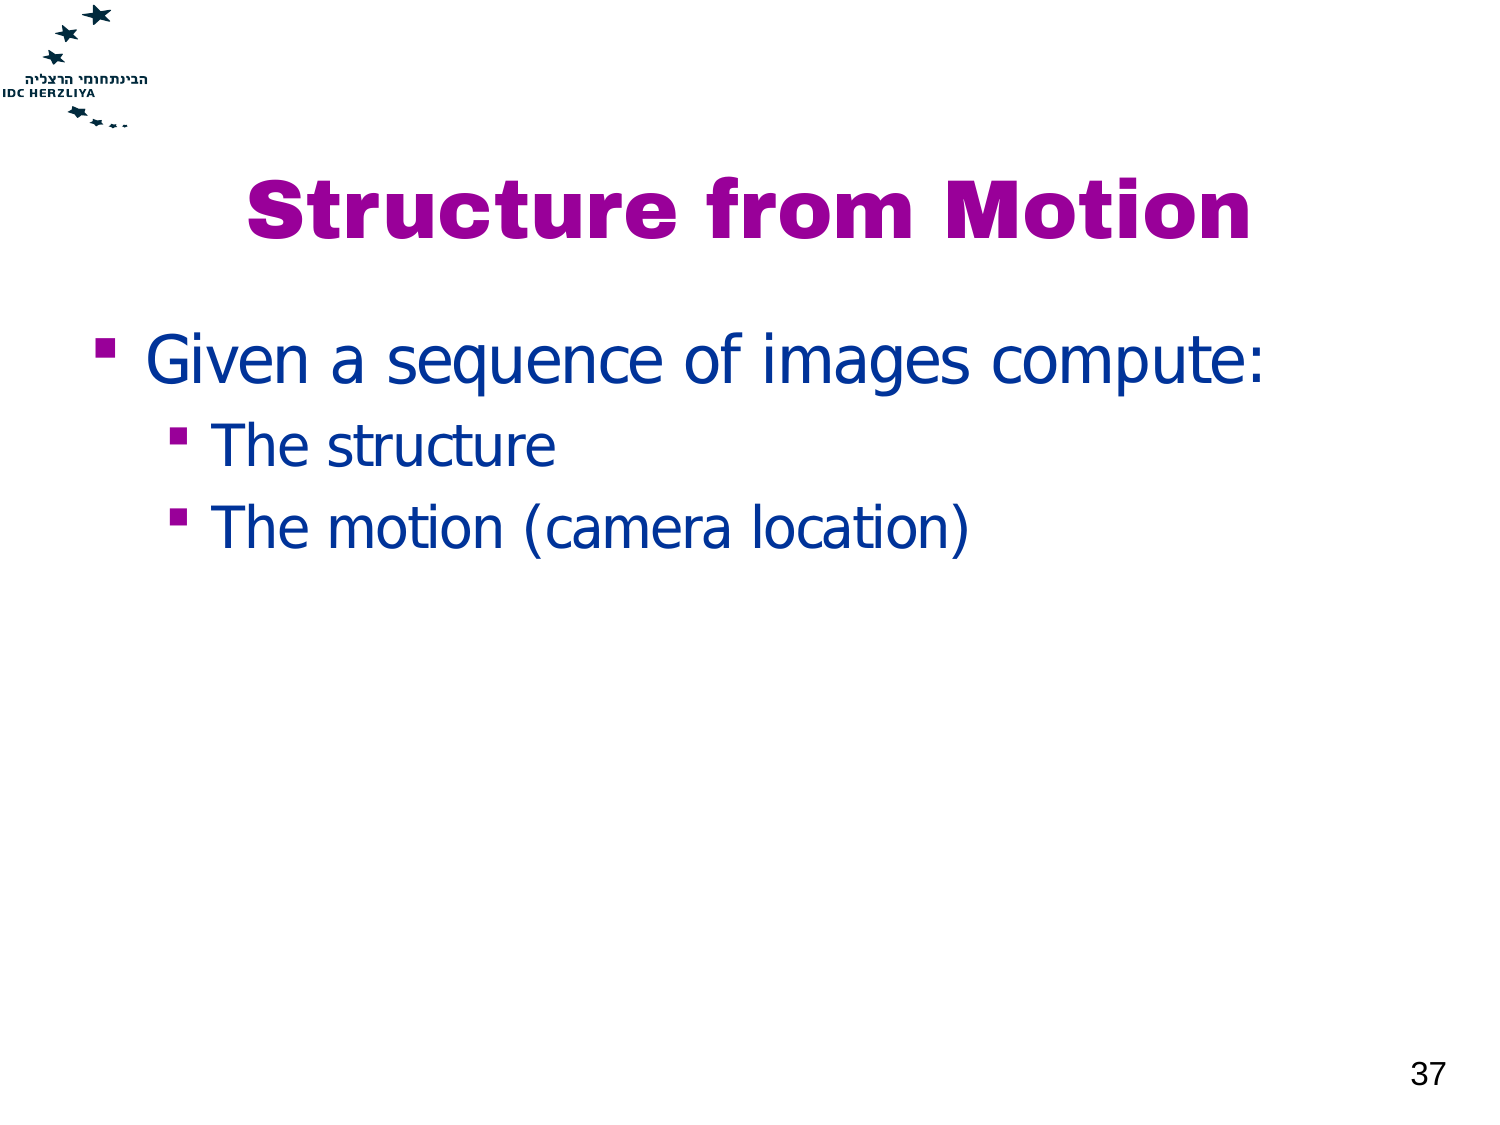

# Structure from Motion
Given a sequence of images compute:
The structure
The motion (camera location)
37